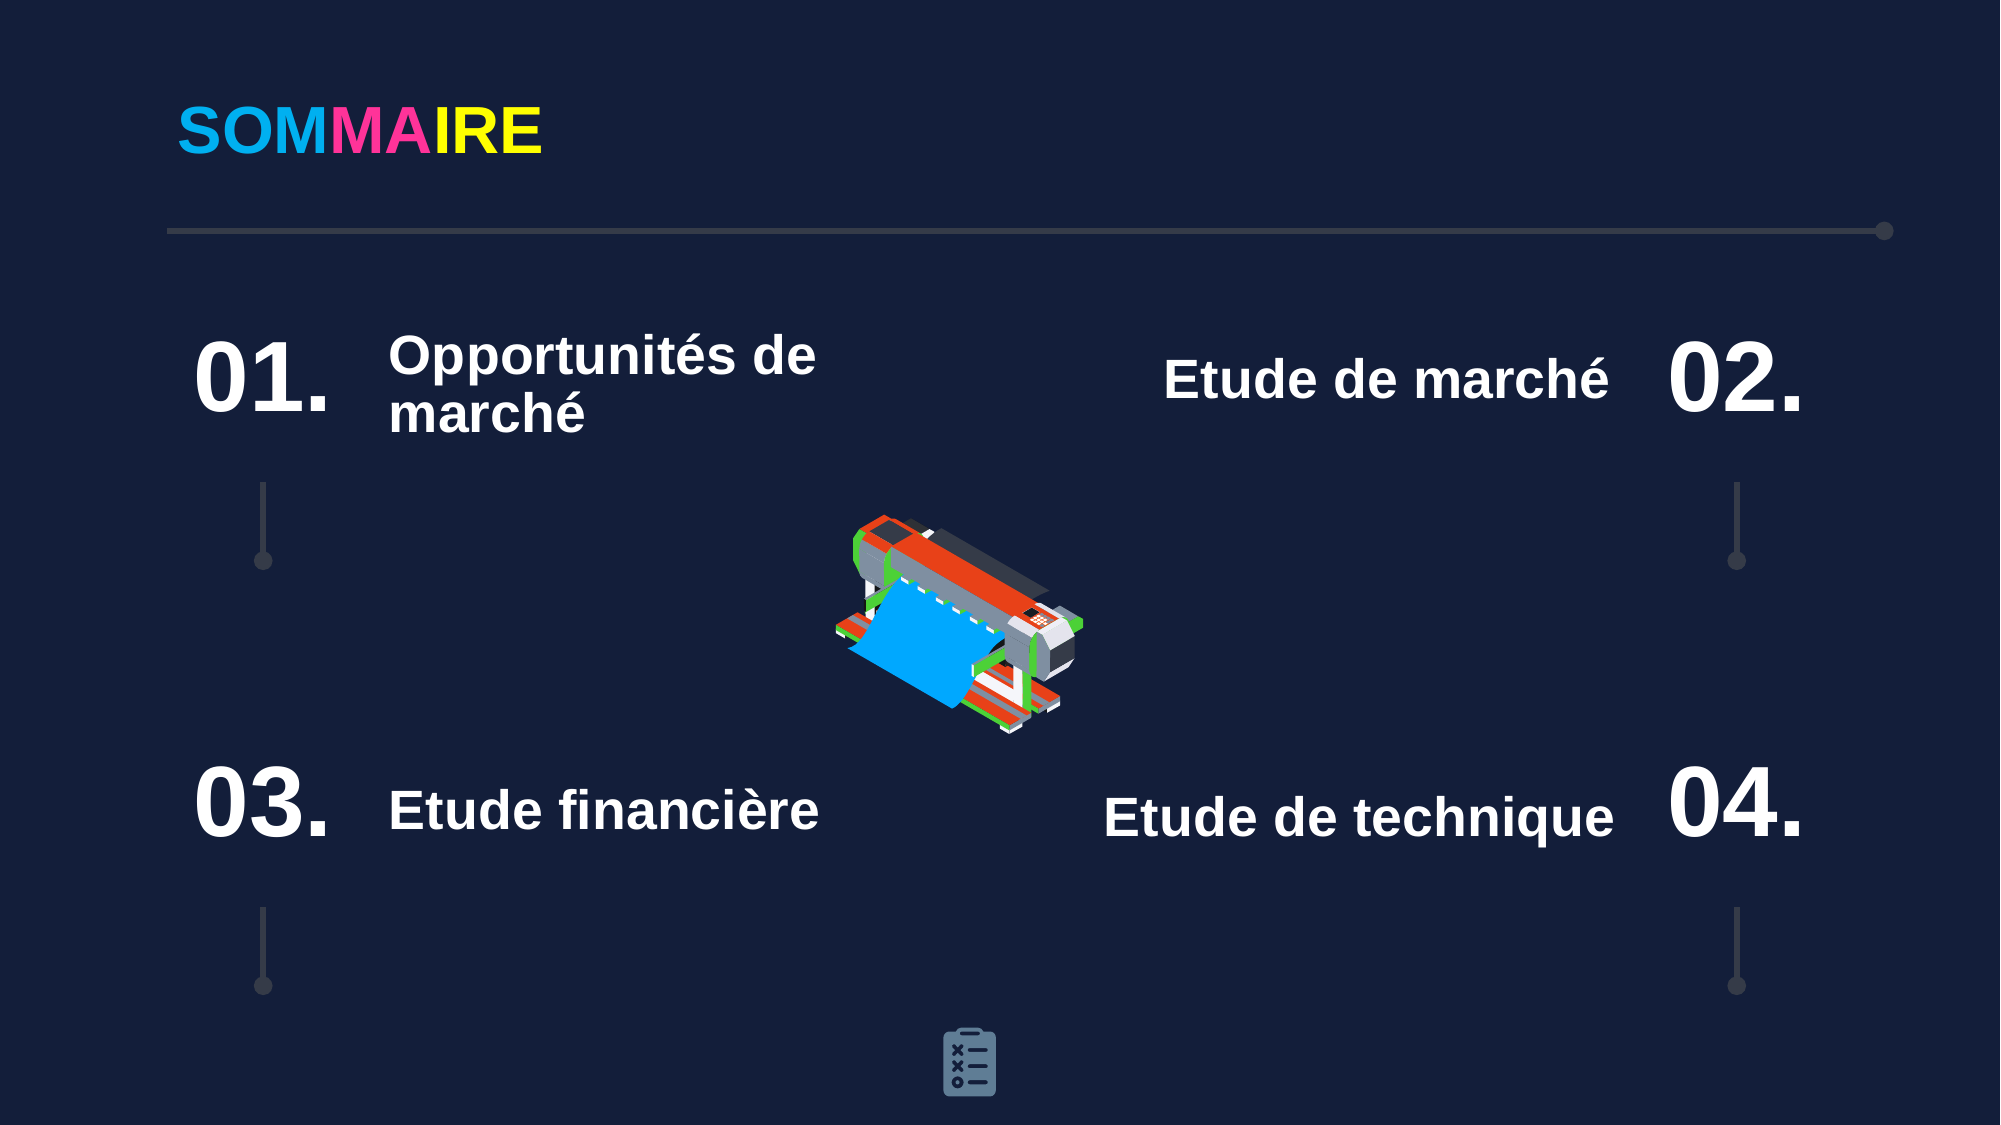

SOMMAIRE
01.
# Opportunités de marché
02.
Etude de marché

03.
04.
Etude financière
Etude de technique